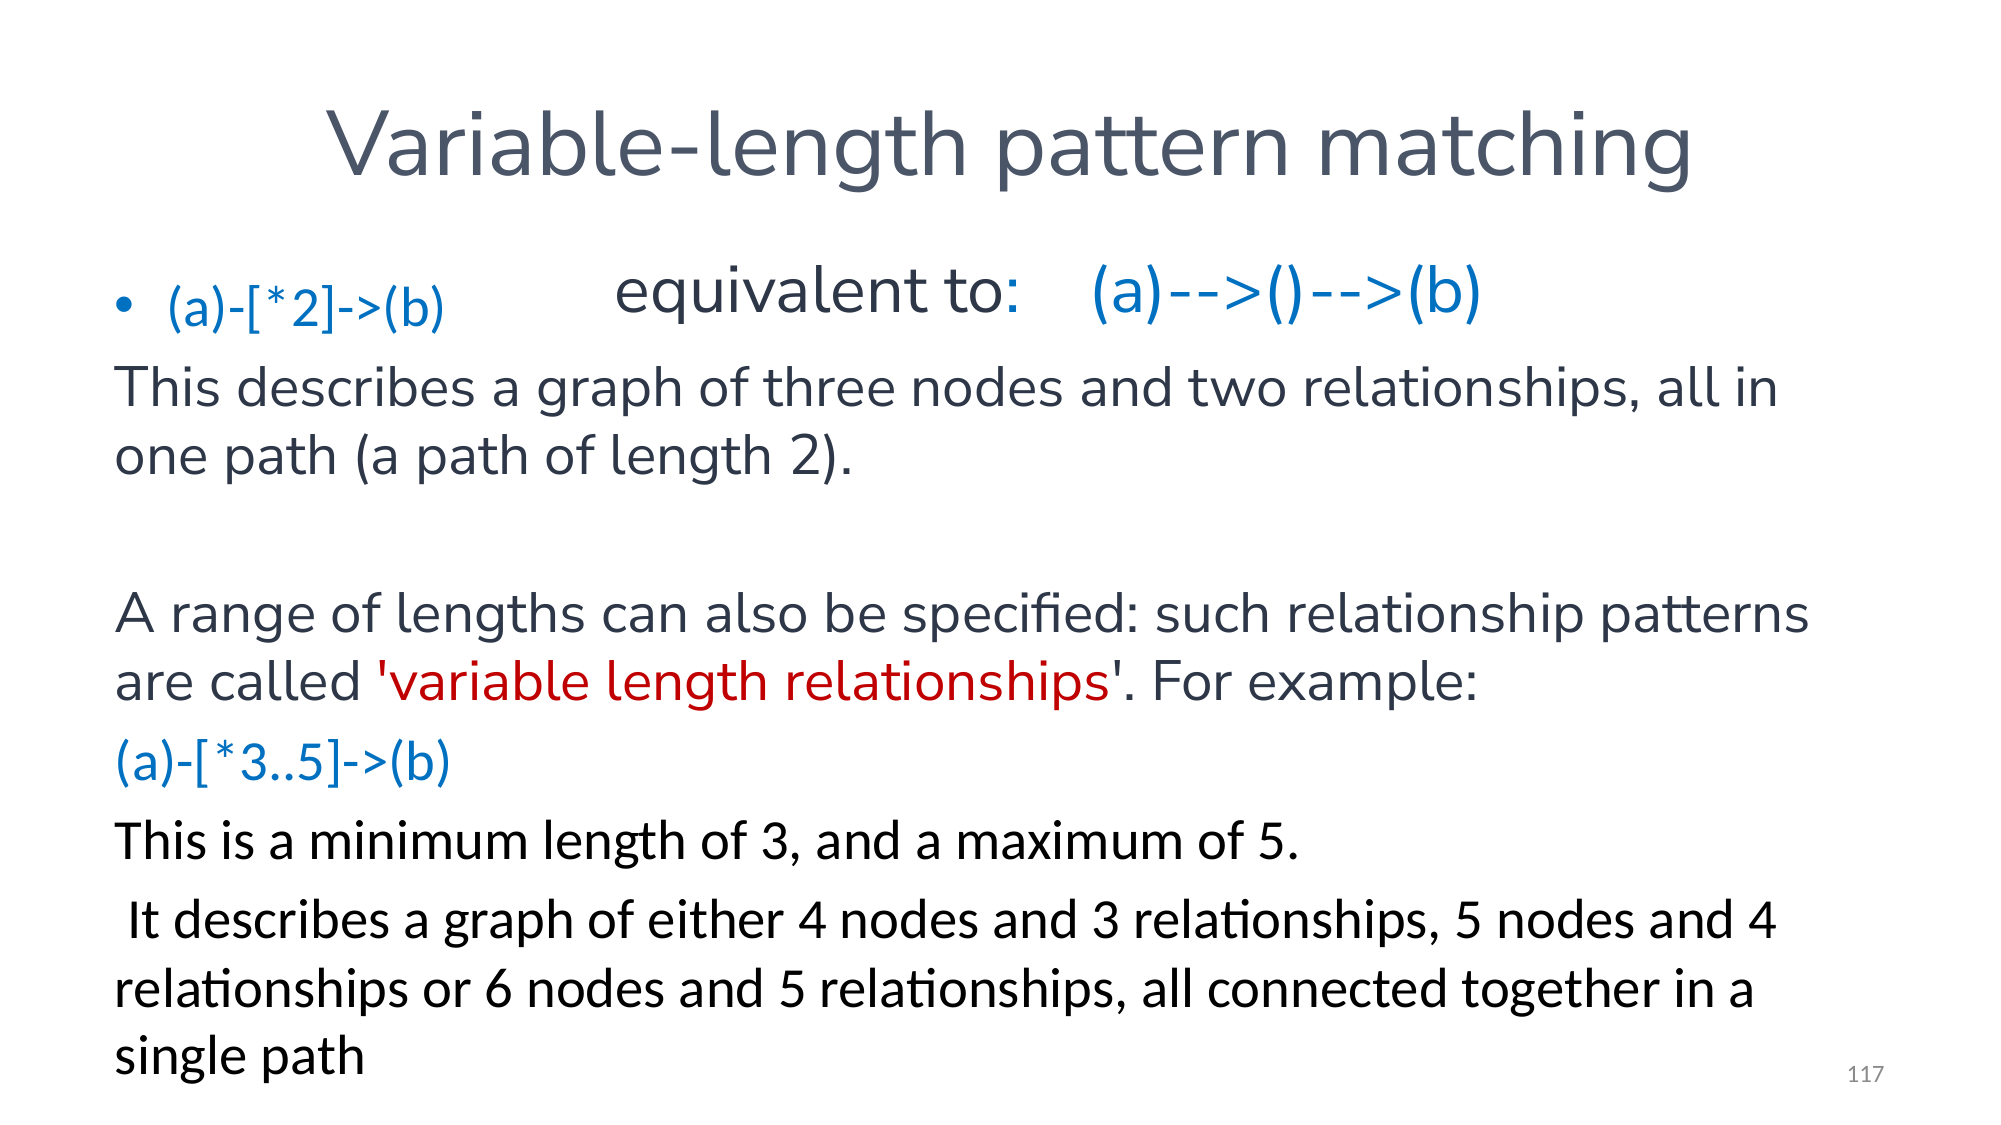

# Variable-length pattern matching
equivalent to:    (a)-->()-->(b)
(a)-[*2]->(b)
This describes a graph of three nodes and two relationships, all in one path (a path of length 2).

A range of lengths can also be specified: such relationship patterns are called 'variable length relationships'. For example:
(a)-[*3..5]->(b)
This is a minimum length of 3, and a maximum of 5.
 It describes a graph of either 4 nodes and 3 relationships, 5 nodes and 4 relationships or 6 nodes and 5 relationships, all connected together in a single path
117